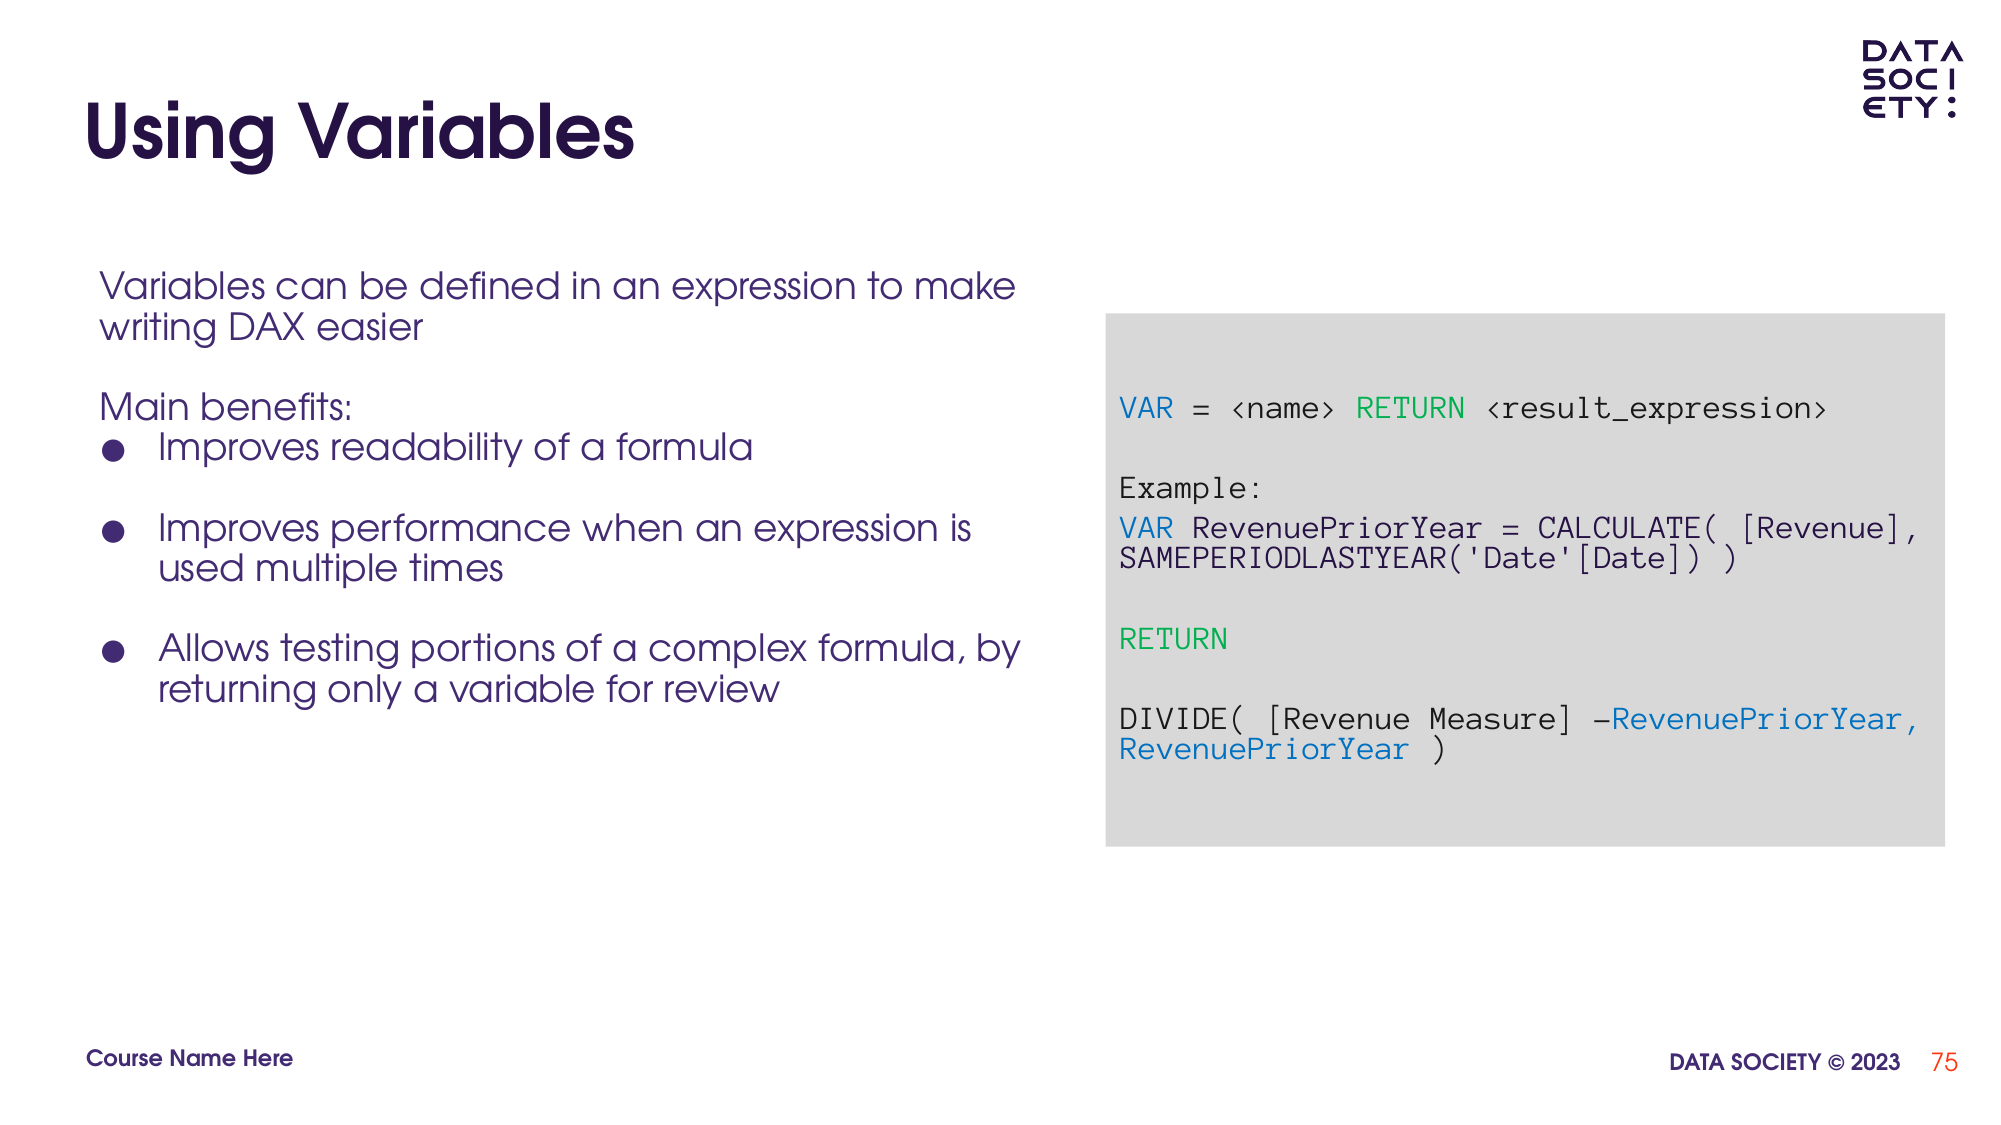

# Using Variables
Variables can be defined in an expression to make writing DAX easier

Main benefits:
Improves readability of a formula

Improves performance when an expression is used multiple times

Allows testing portions of a complex formula, by returning only a variable for review

VAR = <name> RETURN <result_expression>

Example:
VAR RevenuePriorYear = CALCULATE( [Revenue], SAMEPERIODLASTYEAR('Date'[Date]) )

RETURN

DIVIDE( [Revenue Measure] -RevenuePriorYear, RevenuePriorYear )
75